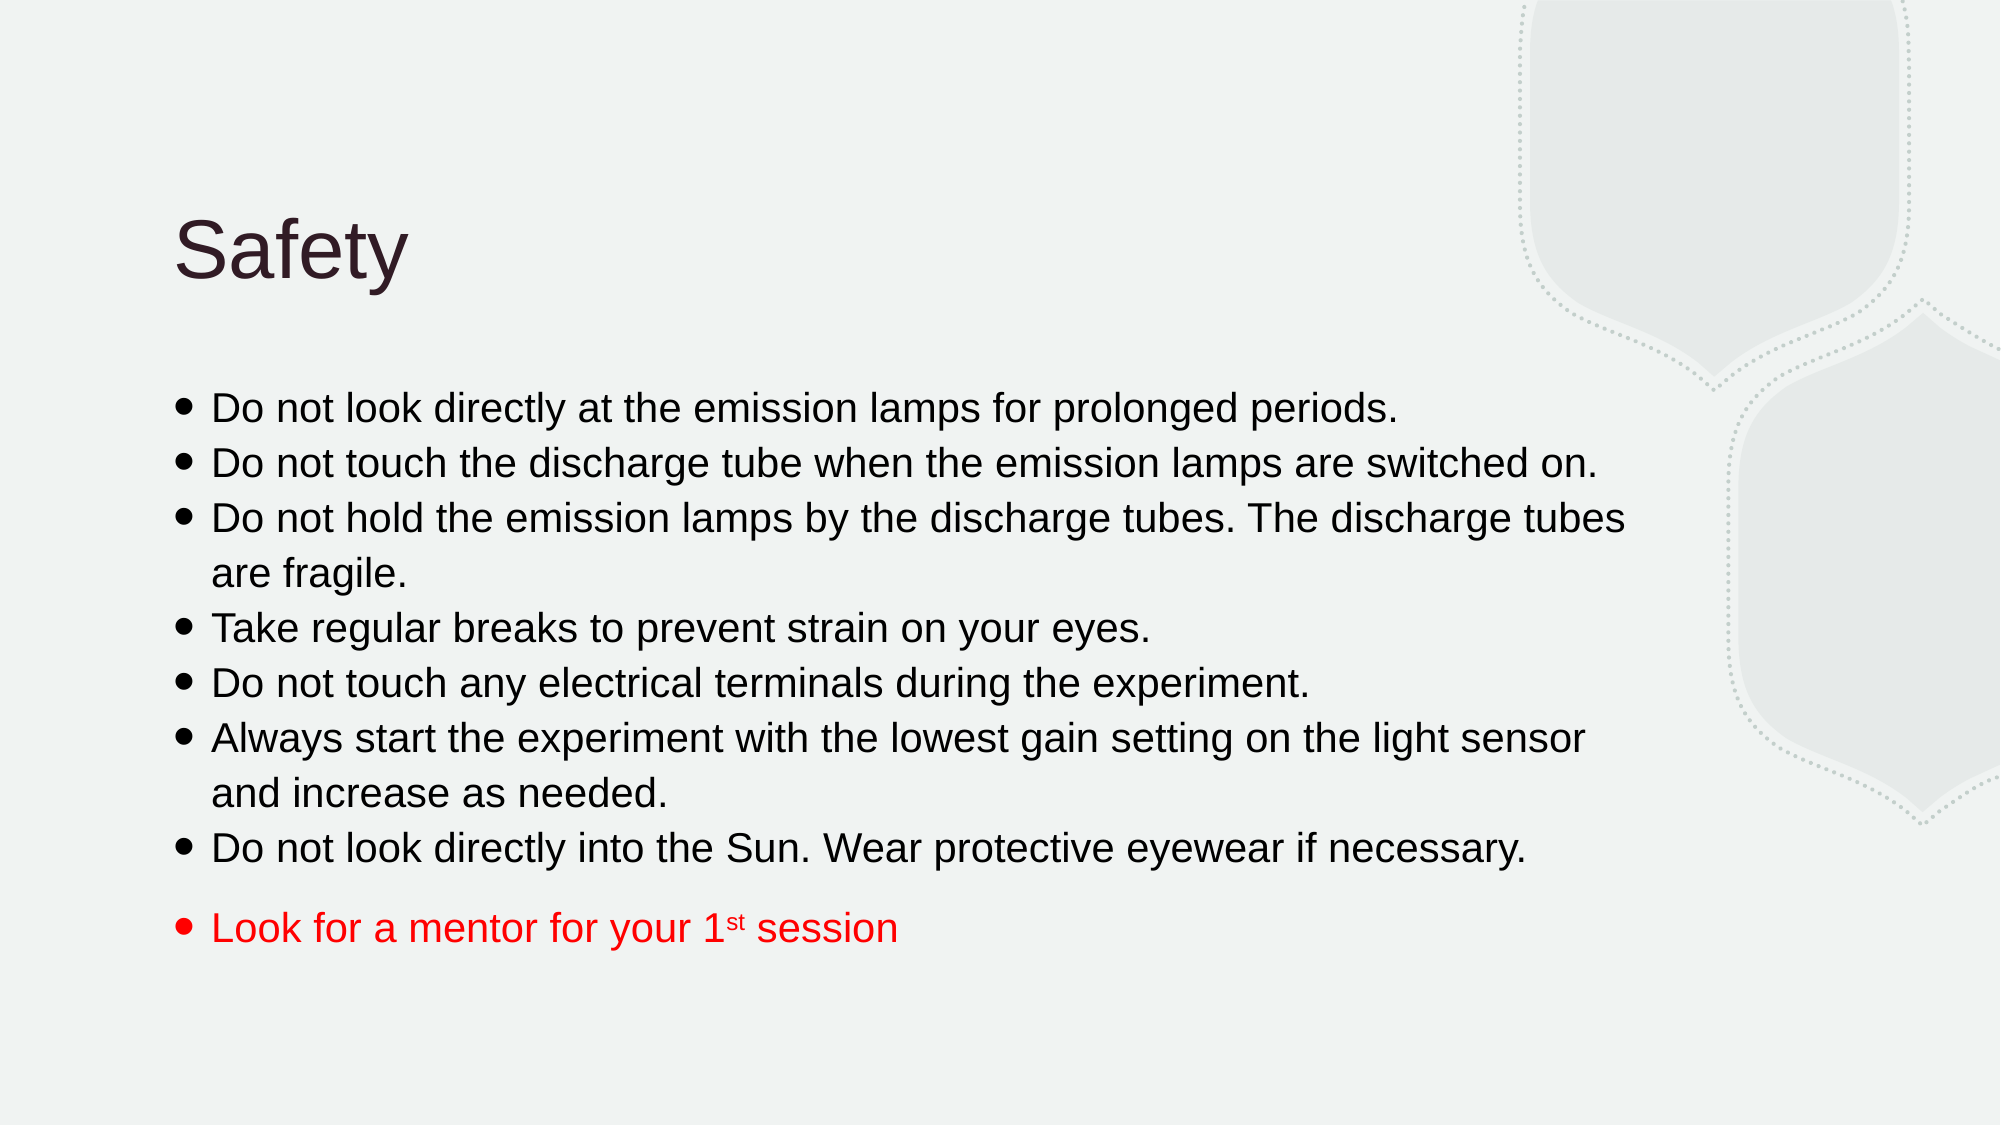

# Safety
Do not look directly at the emission lamps for prolonged periods.
Do not touch the discharge tube when the emission lamps are switched on.
Do not hold the emission lamps by the discharge tubes. The discharge tubes are fragile.
Take regular breaks to prevent strain on your eyes.
Do not touch any electrical terminals during the experiment.
Always start the experiment with the lowest gain setting on the light sensor and increase as needed.
Do not look directly into the Sun. Wear protective eyewear if necessary.
Look for a mentor for your 1st session